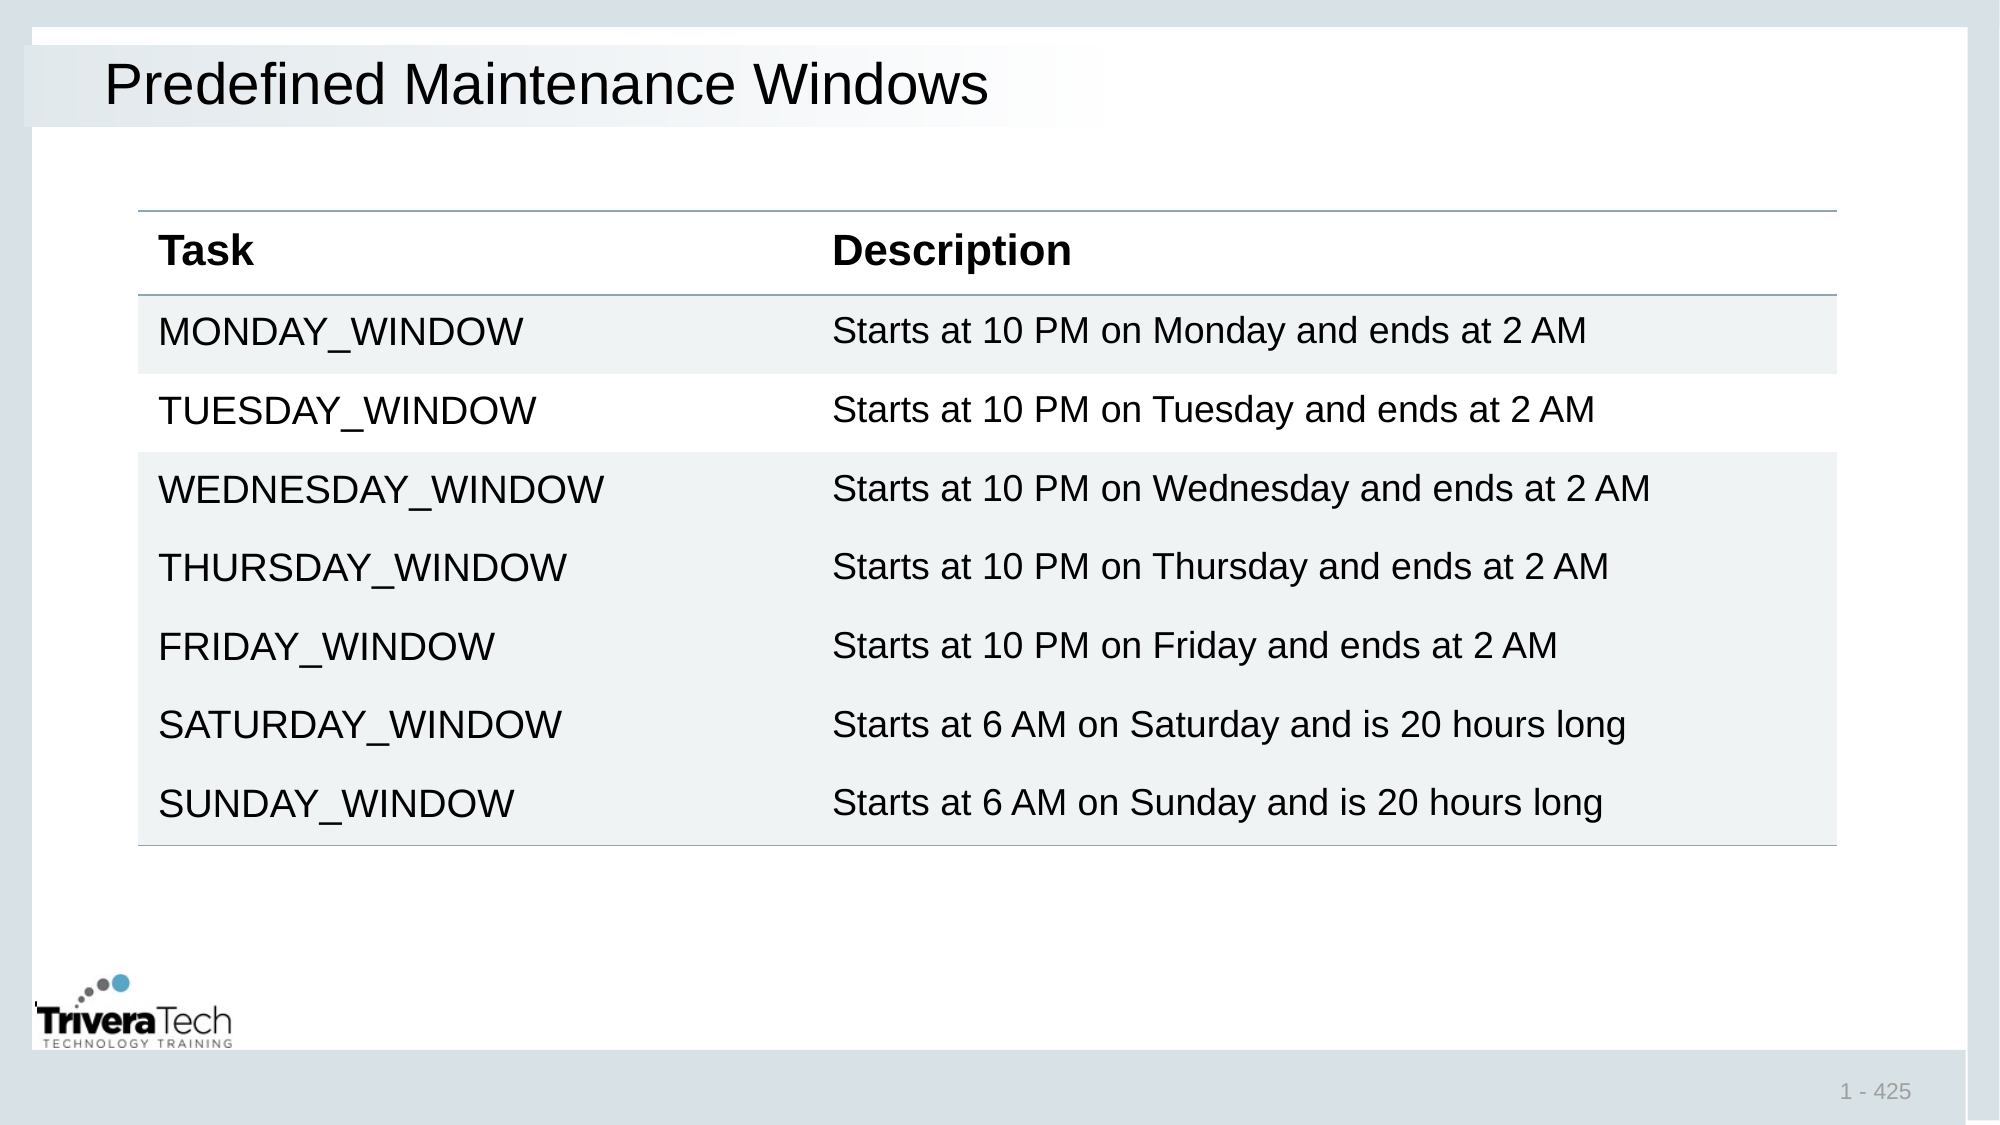

# Predefined Maintenance Windows

| Task | Description |
| --- | --- |
| MONDAY\_WINDOW | Starts at 10 PM on Monday and ends at 2 AM |
| TUESDAY\_WINDOW | Starts at 10 PM on Tuesday and ends at 2 AM |
| WEDNESDAY\_WINDOW | Starts at 10 PM on Wednesday and ends at 2 AM |
| THURSDAY\_WINDOW | Starts at 10 PM on Thursday and ends at 2 AM |
| FRIDAY\_WINDOW | Starts at 10 PM on Friday and ends at 2 AM |
| SATURDAY\_WINDOW | Starts at 6 AM on Saturday and is 20 hours long |
| SUNDAY\_WINDOW | Starts at 6 AM on Sunday and is 20 hours long |